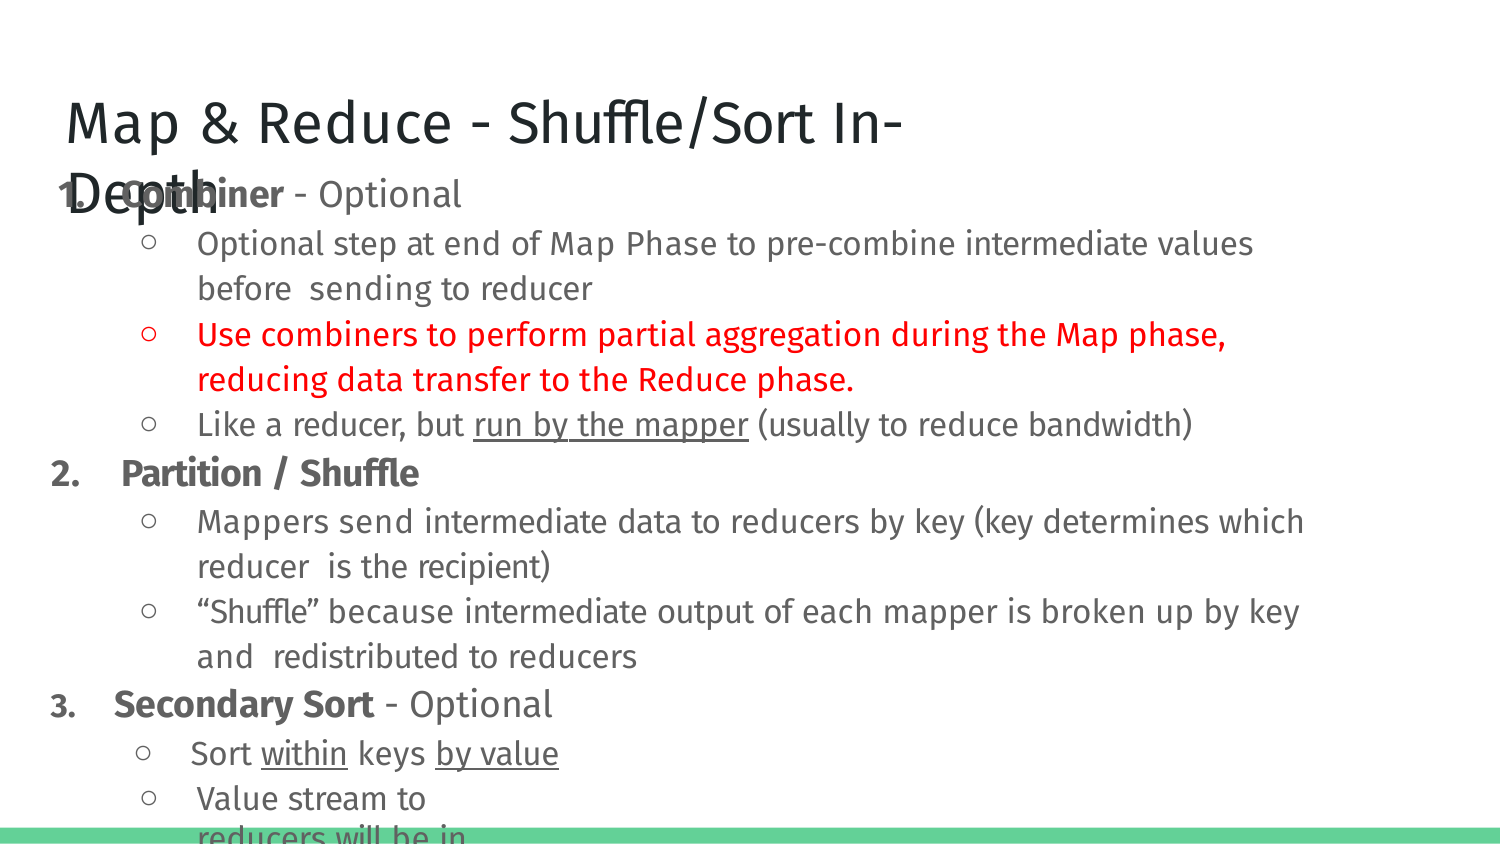

# Map & Reduce - Shuffle/Sort In-Depth
Combiner - Optional
Optional step at end of Map Phase to pre-combine intermediate values before  sending to reducer
Use combiners to perform partial aggregation during the Map phase, reducing data transfer to the Reduce phase.
Like a reducer, but run by the mapper (usually to reduce bandwidth)
Partition / Shuffle
Mappers send intermediate data to reducers by key (key determines which reducer  is the recipient)
“Shuffle” because intermediate output of each mapper is broken up by key and  redistributed to reducers
Secondary Sort - Optional
Sort within keys by value
Value stream to reducers will be in sorted order